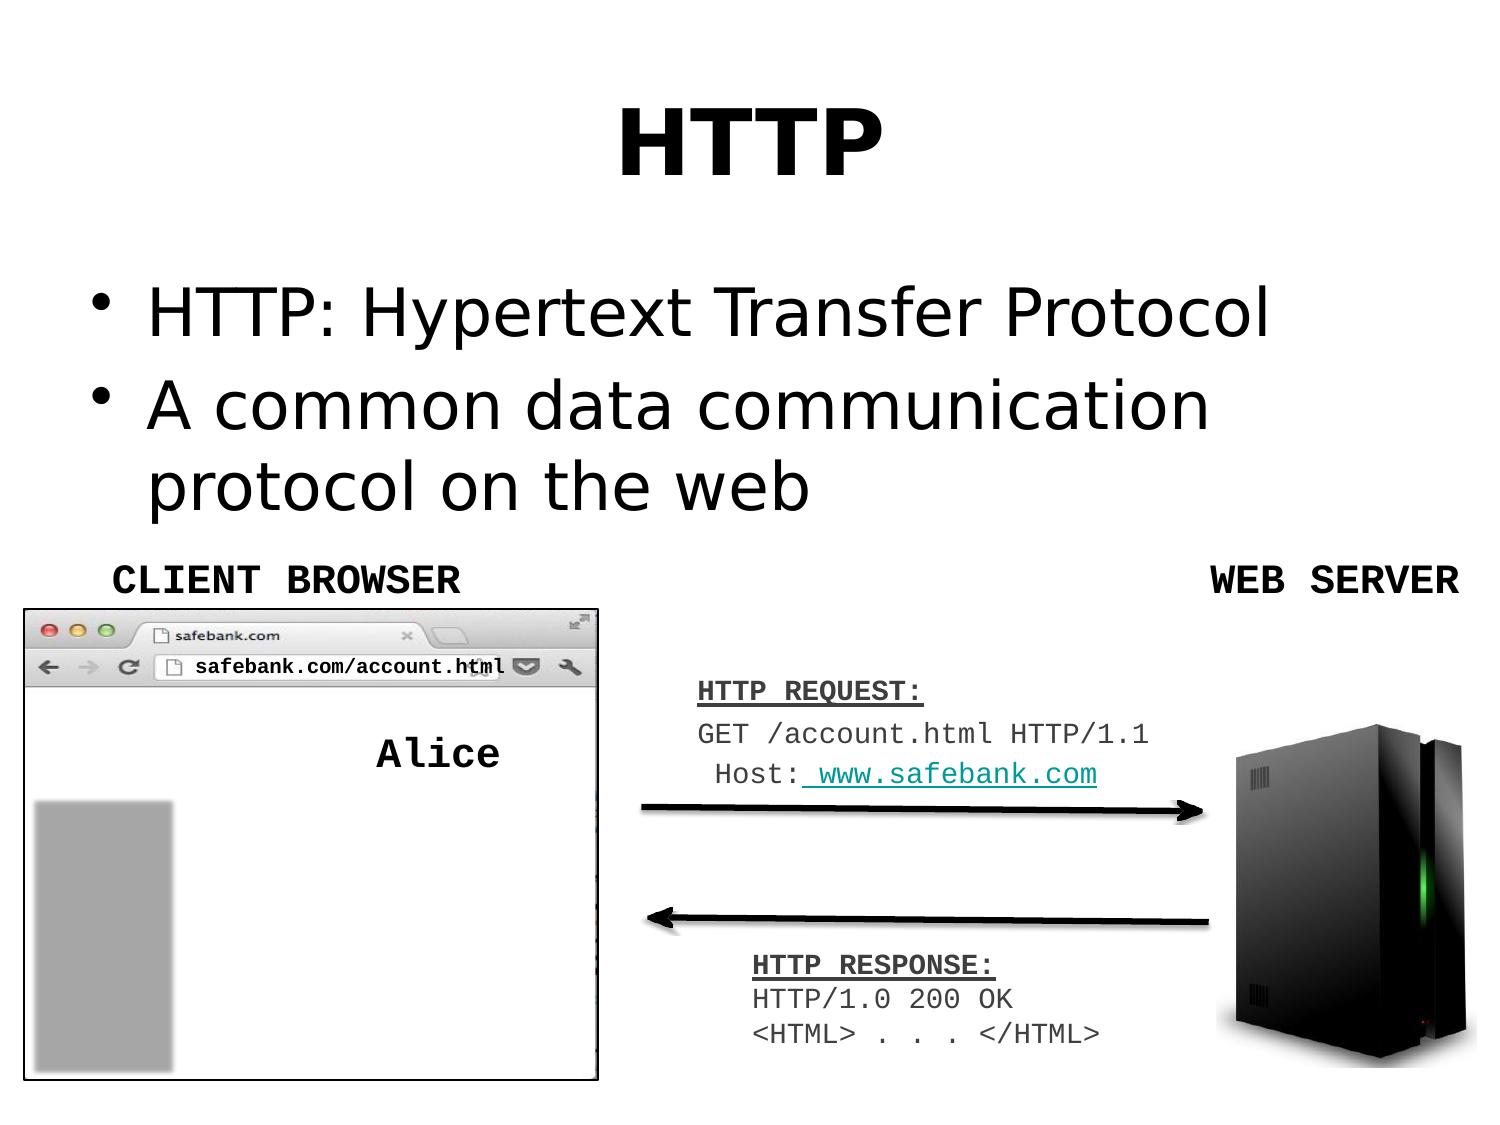

# HTTP
HTTP: Hypertext Transfer Protocol
A common data communication protocol on the web
WEB SERVER
CLIENT BROWSER

safebank.com/account.html

HTTP REQUEST:
GET /account.html HTTP/1.1  Host: www.safebank.com
Alice

HTTP RESPONSE:
HTTP/1.0 200 OK
<HTML> . . . </HTML>